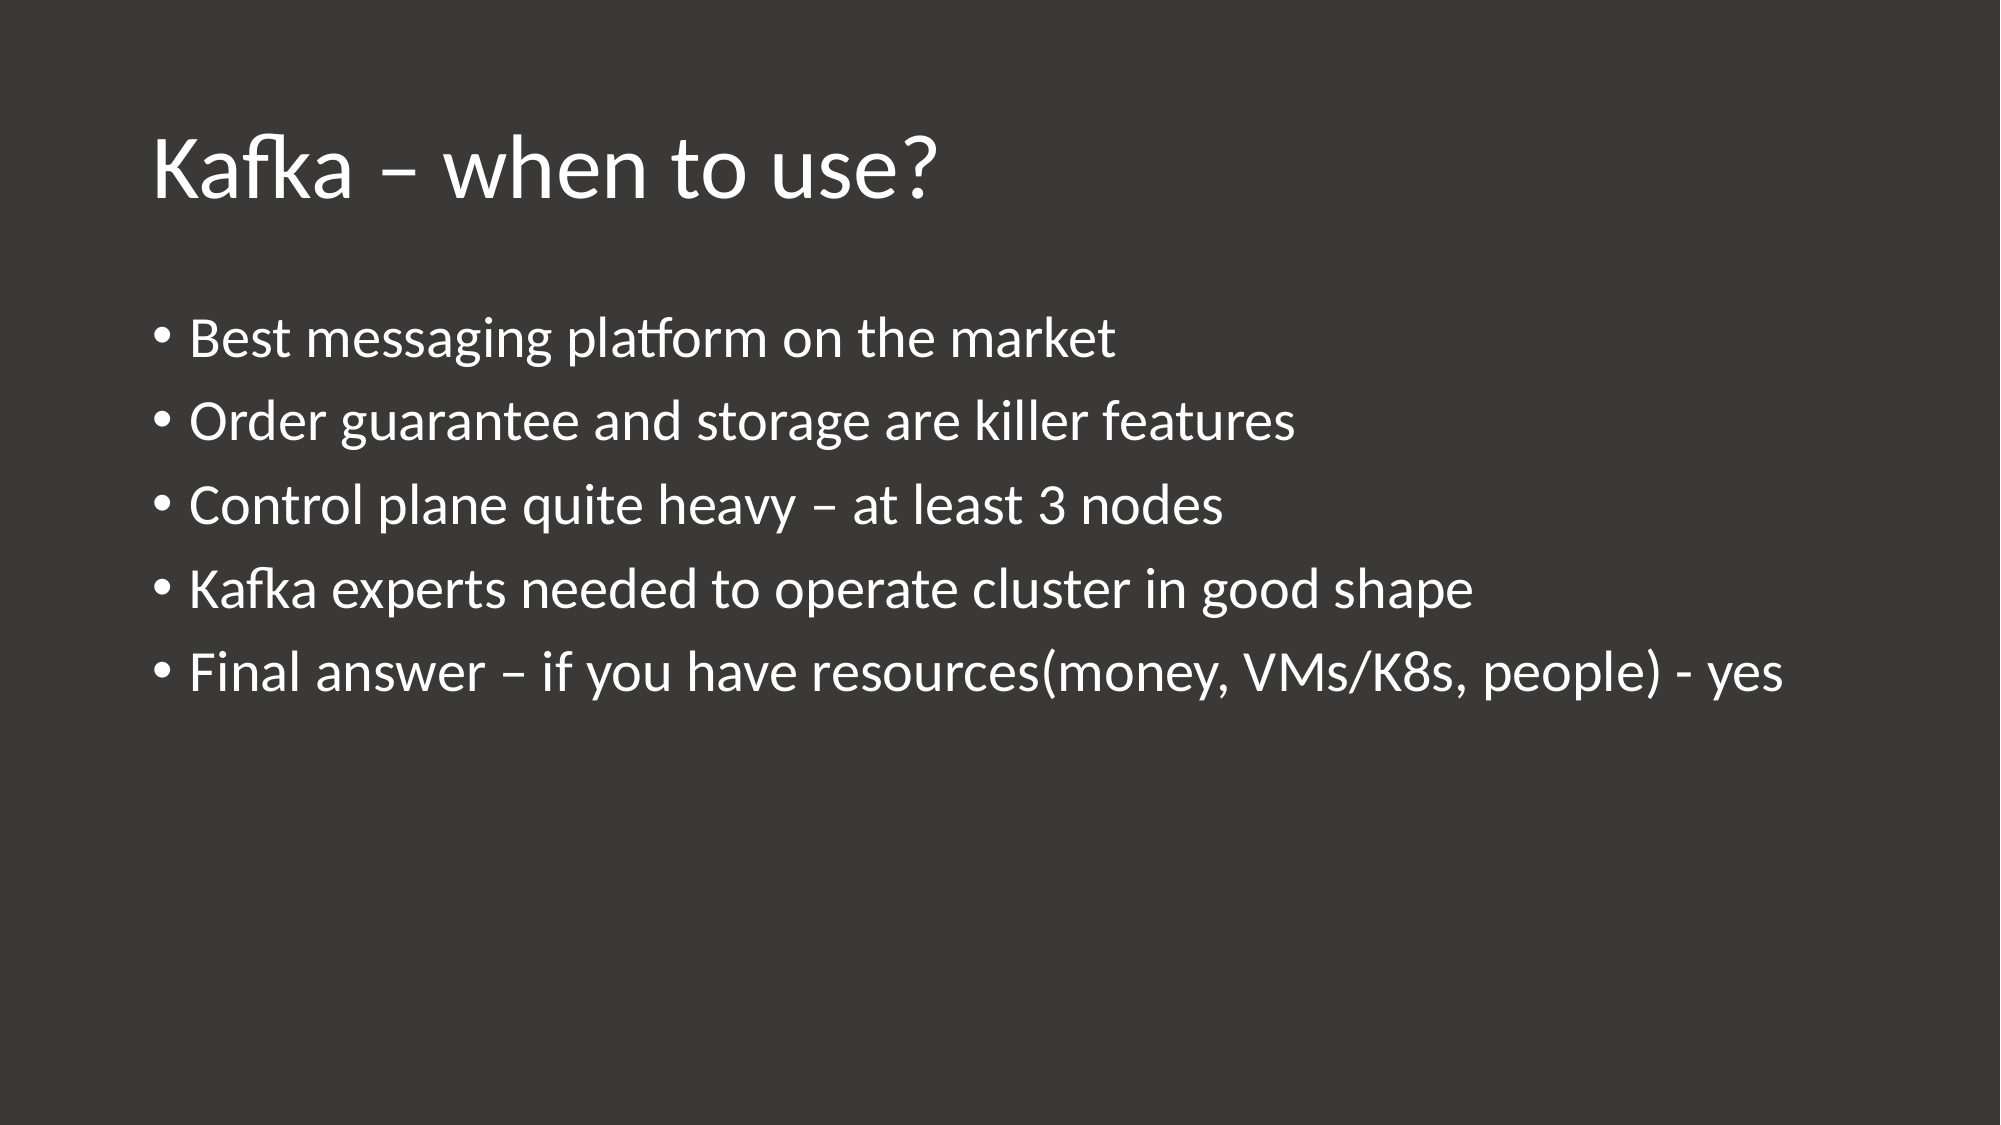

# Kafka – when to use?
Best messaging platform on the market
Order guarantee and storage are killer features
Control plane quite heavy – at least 3 nodes
Kafka experts needed to operate cluster in good shape
Final answer – if you have resources(money, VMs/K8s, people) - yes